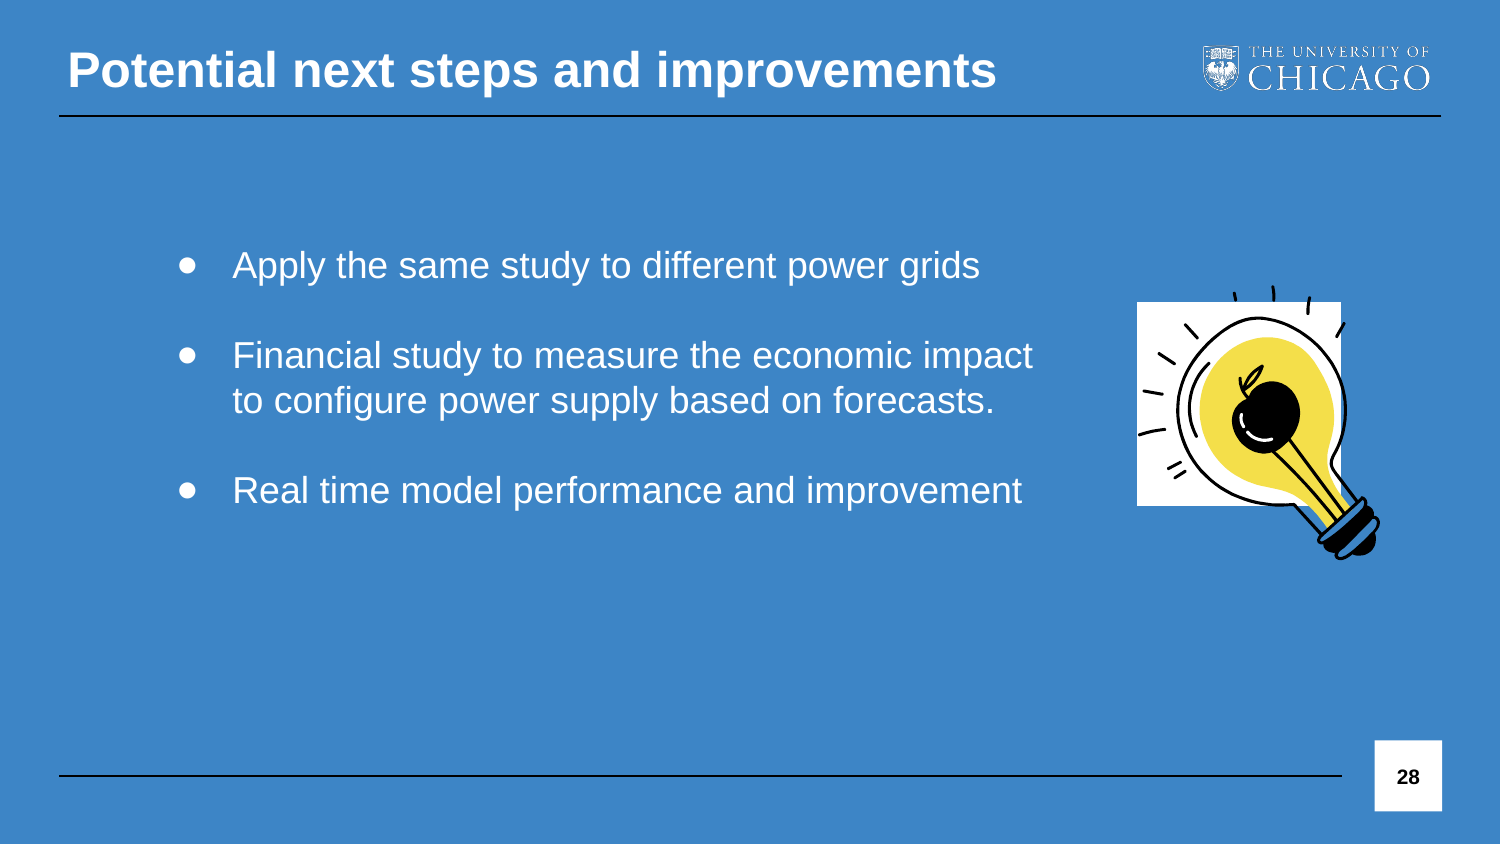

Potential next steps and improvements

Apply the same study to different power grids

Financial study to measure the economic impact to configure power supply based on forecasts.

Real time model performance and improvement

28